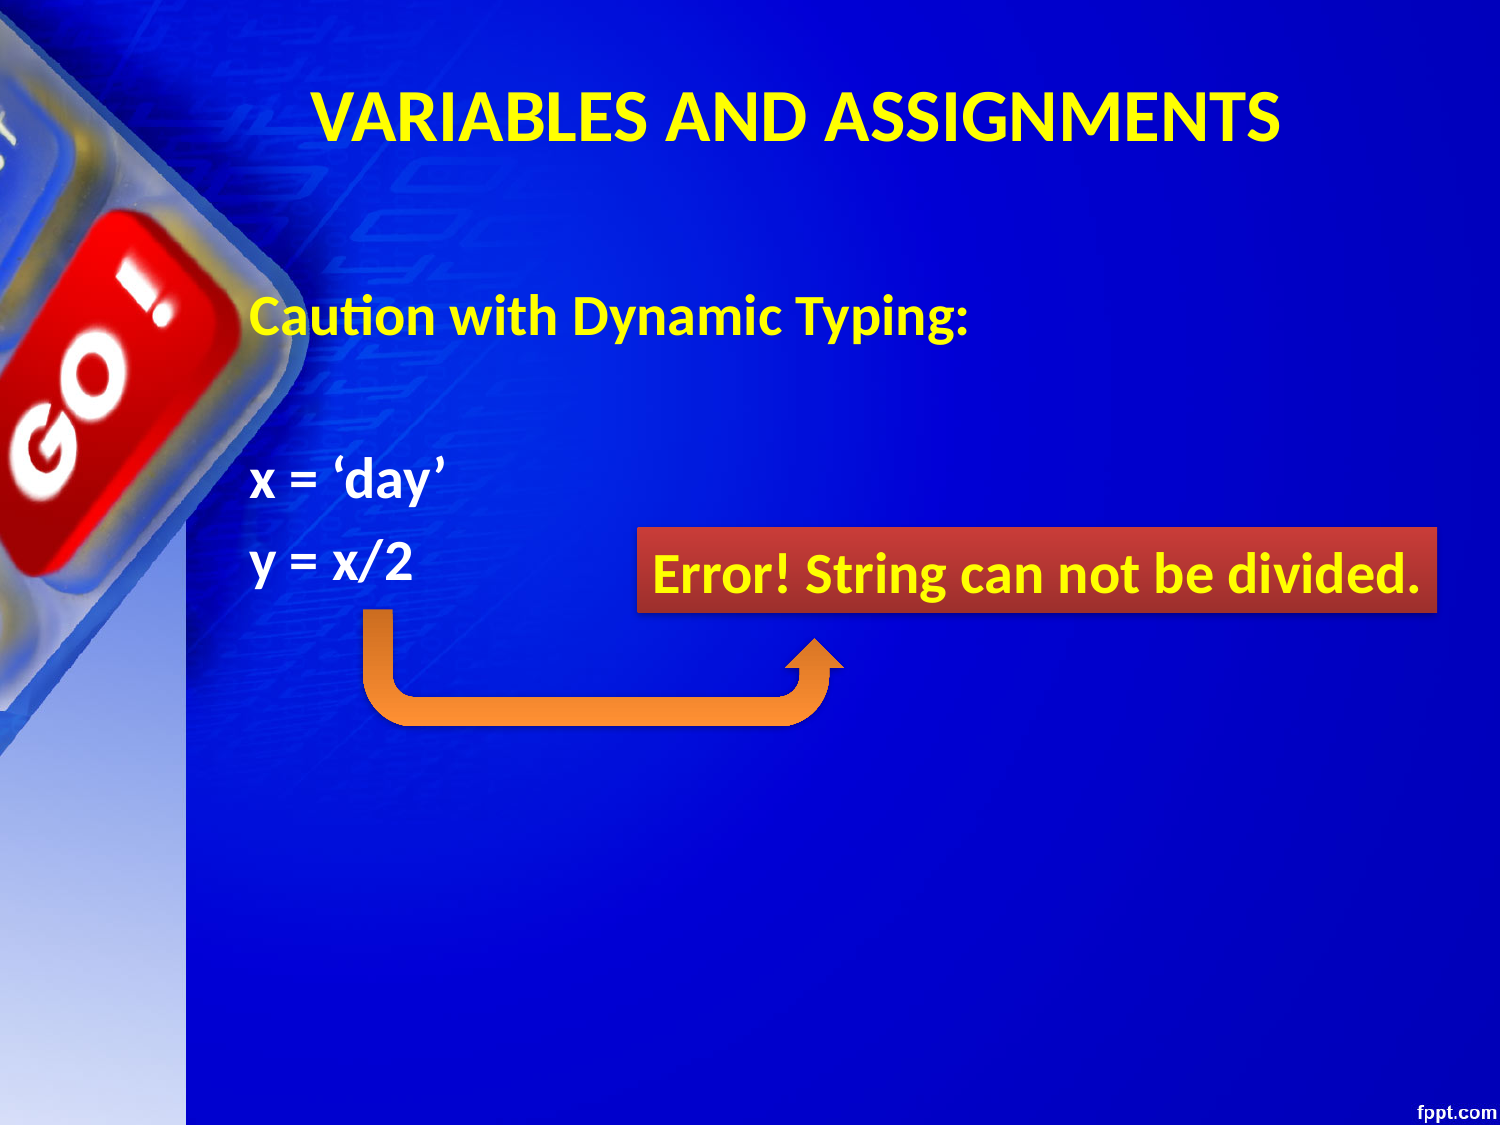

# VARIABLES AND ASSIGNMENTS
Caution with Dynamic Typing:

x = ‘day’
y = x/2

Error! String can not be divided.